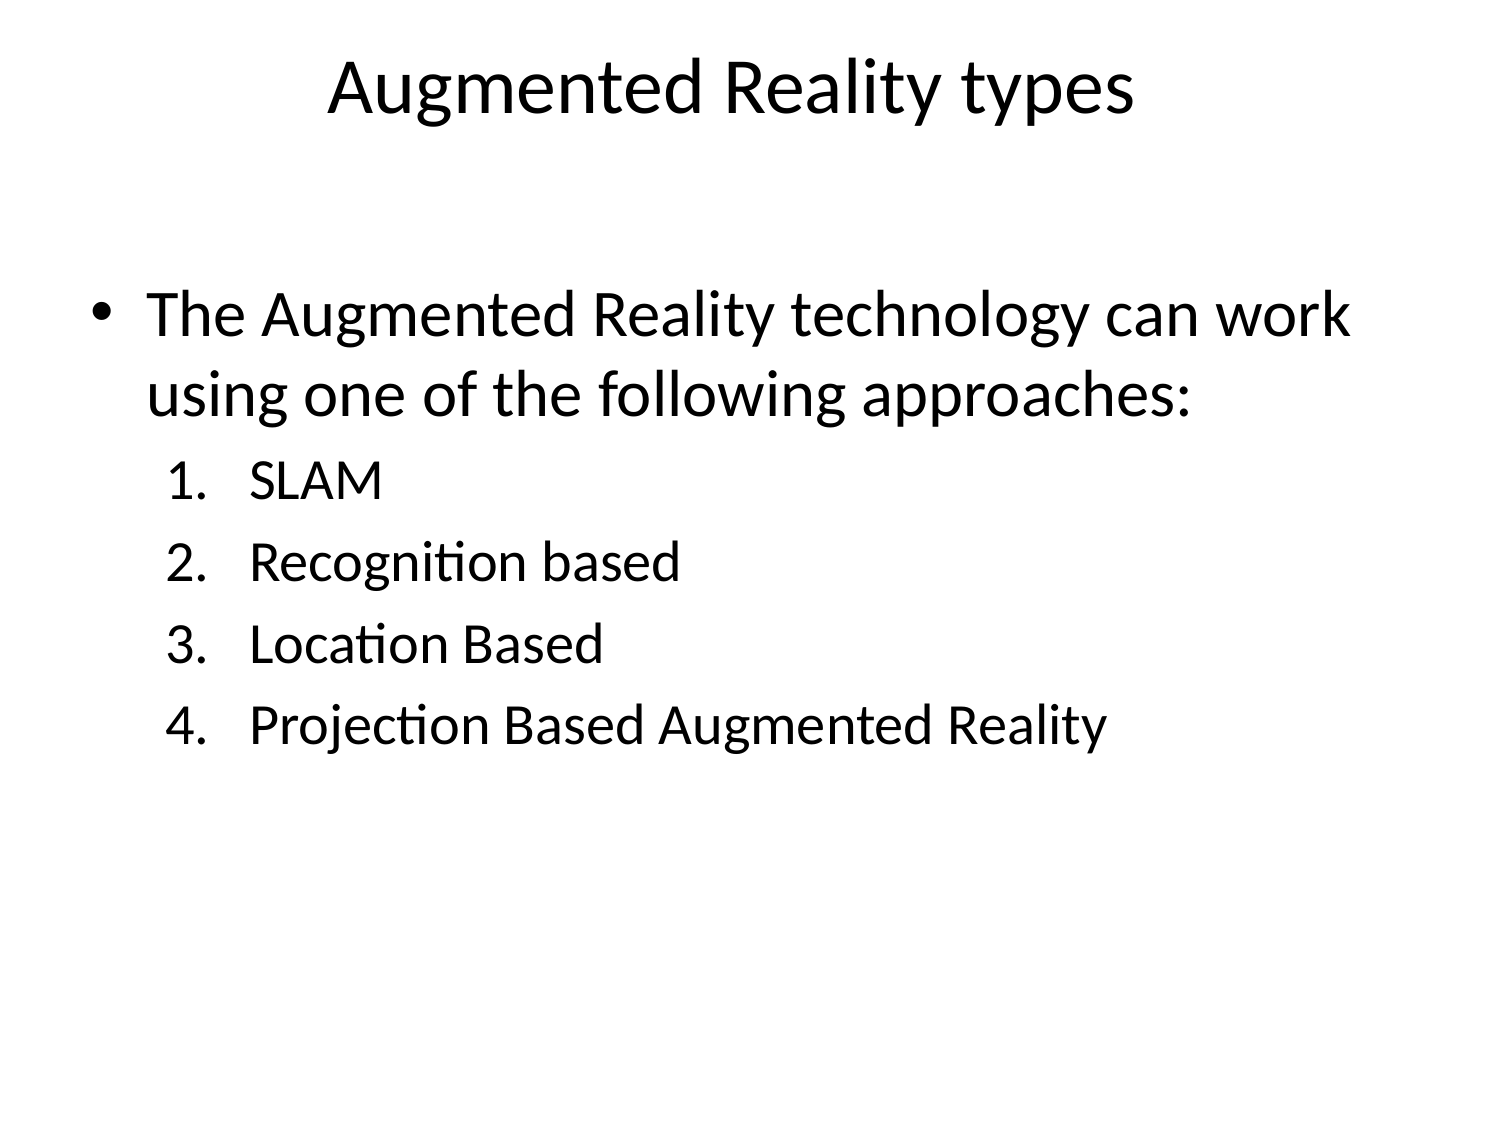

Augmented Reality types
The Augmented Reality technology can work using one of the following approaches:
SLAM
Recognition based
Location Based
Projection Based Augmented Reality